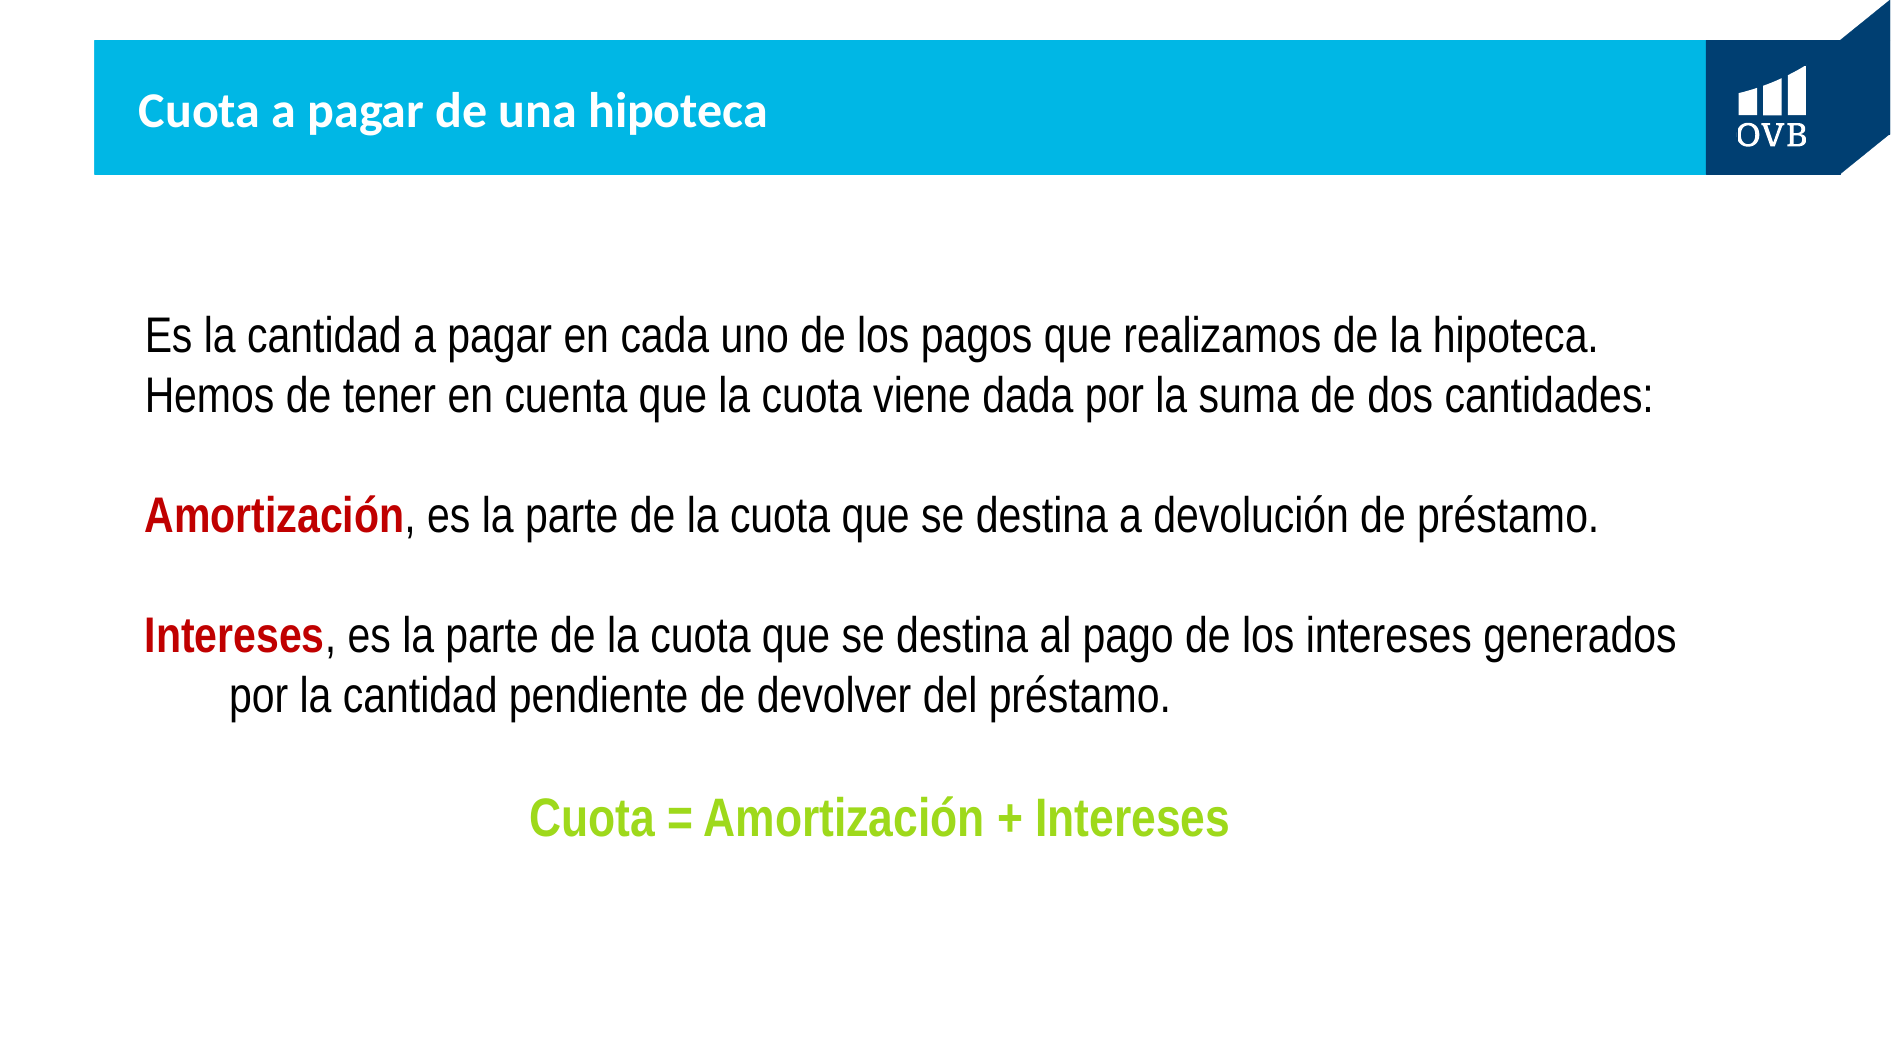

# Cuota a pagar de una hipoteca
Es la cantidad a pagar en cada uno de los pagos que realizamos de la hipoteca.
Hemos de tener en cuenta que la cuota viene dada por la suma de dos cantidades:

Amortización, es la parte de la cuota que se destina a devolución de préstamo.

Intereses, es la parte de la cuota que se destina al pago de los intereses generados por la cantidad pendiente de devolver del préstamo.
		Cuota = Amortización + Intereses